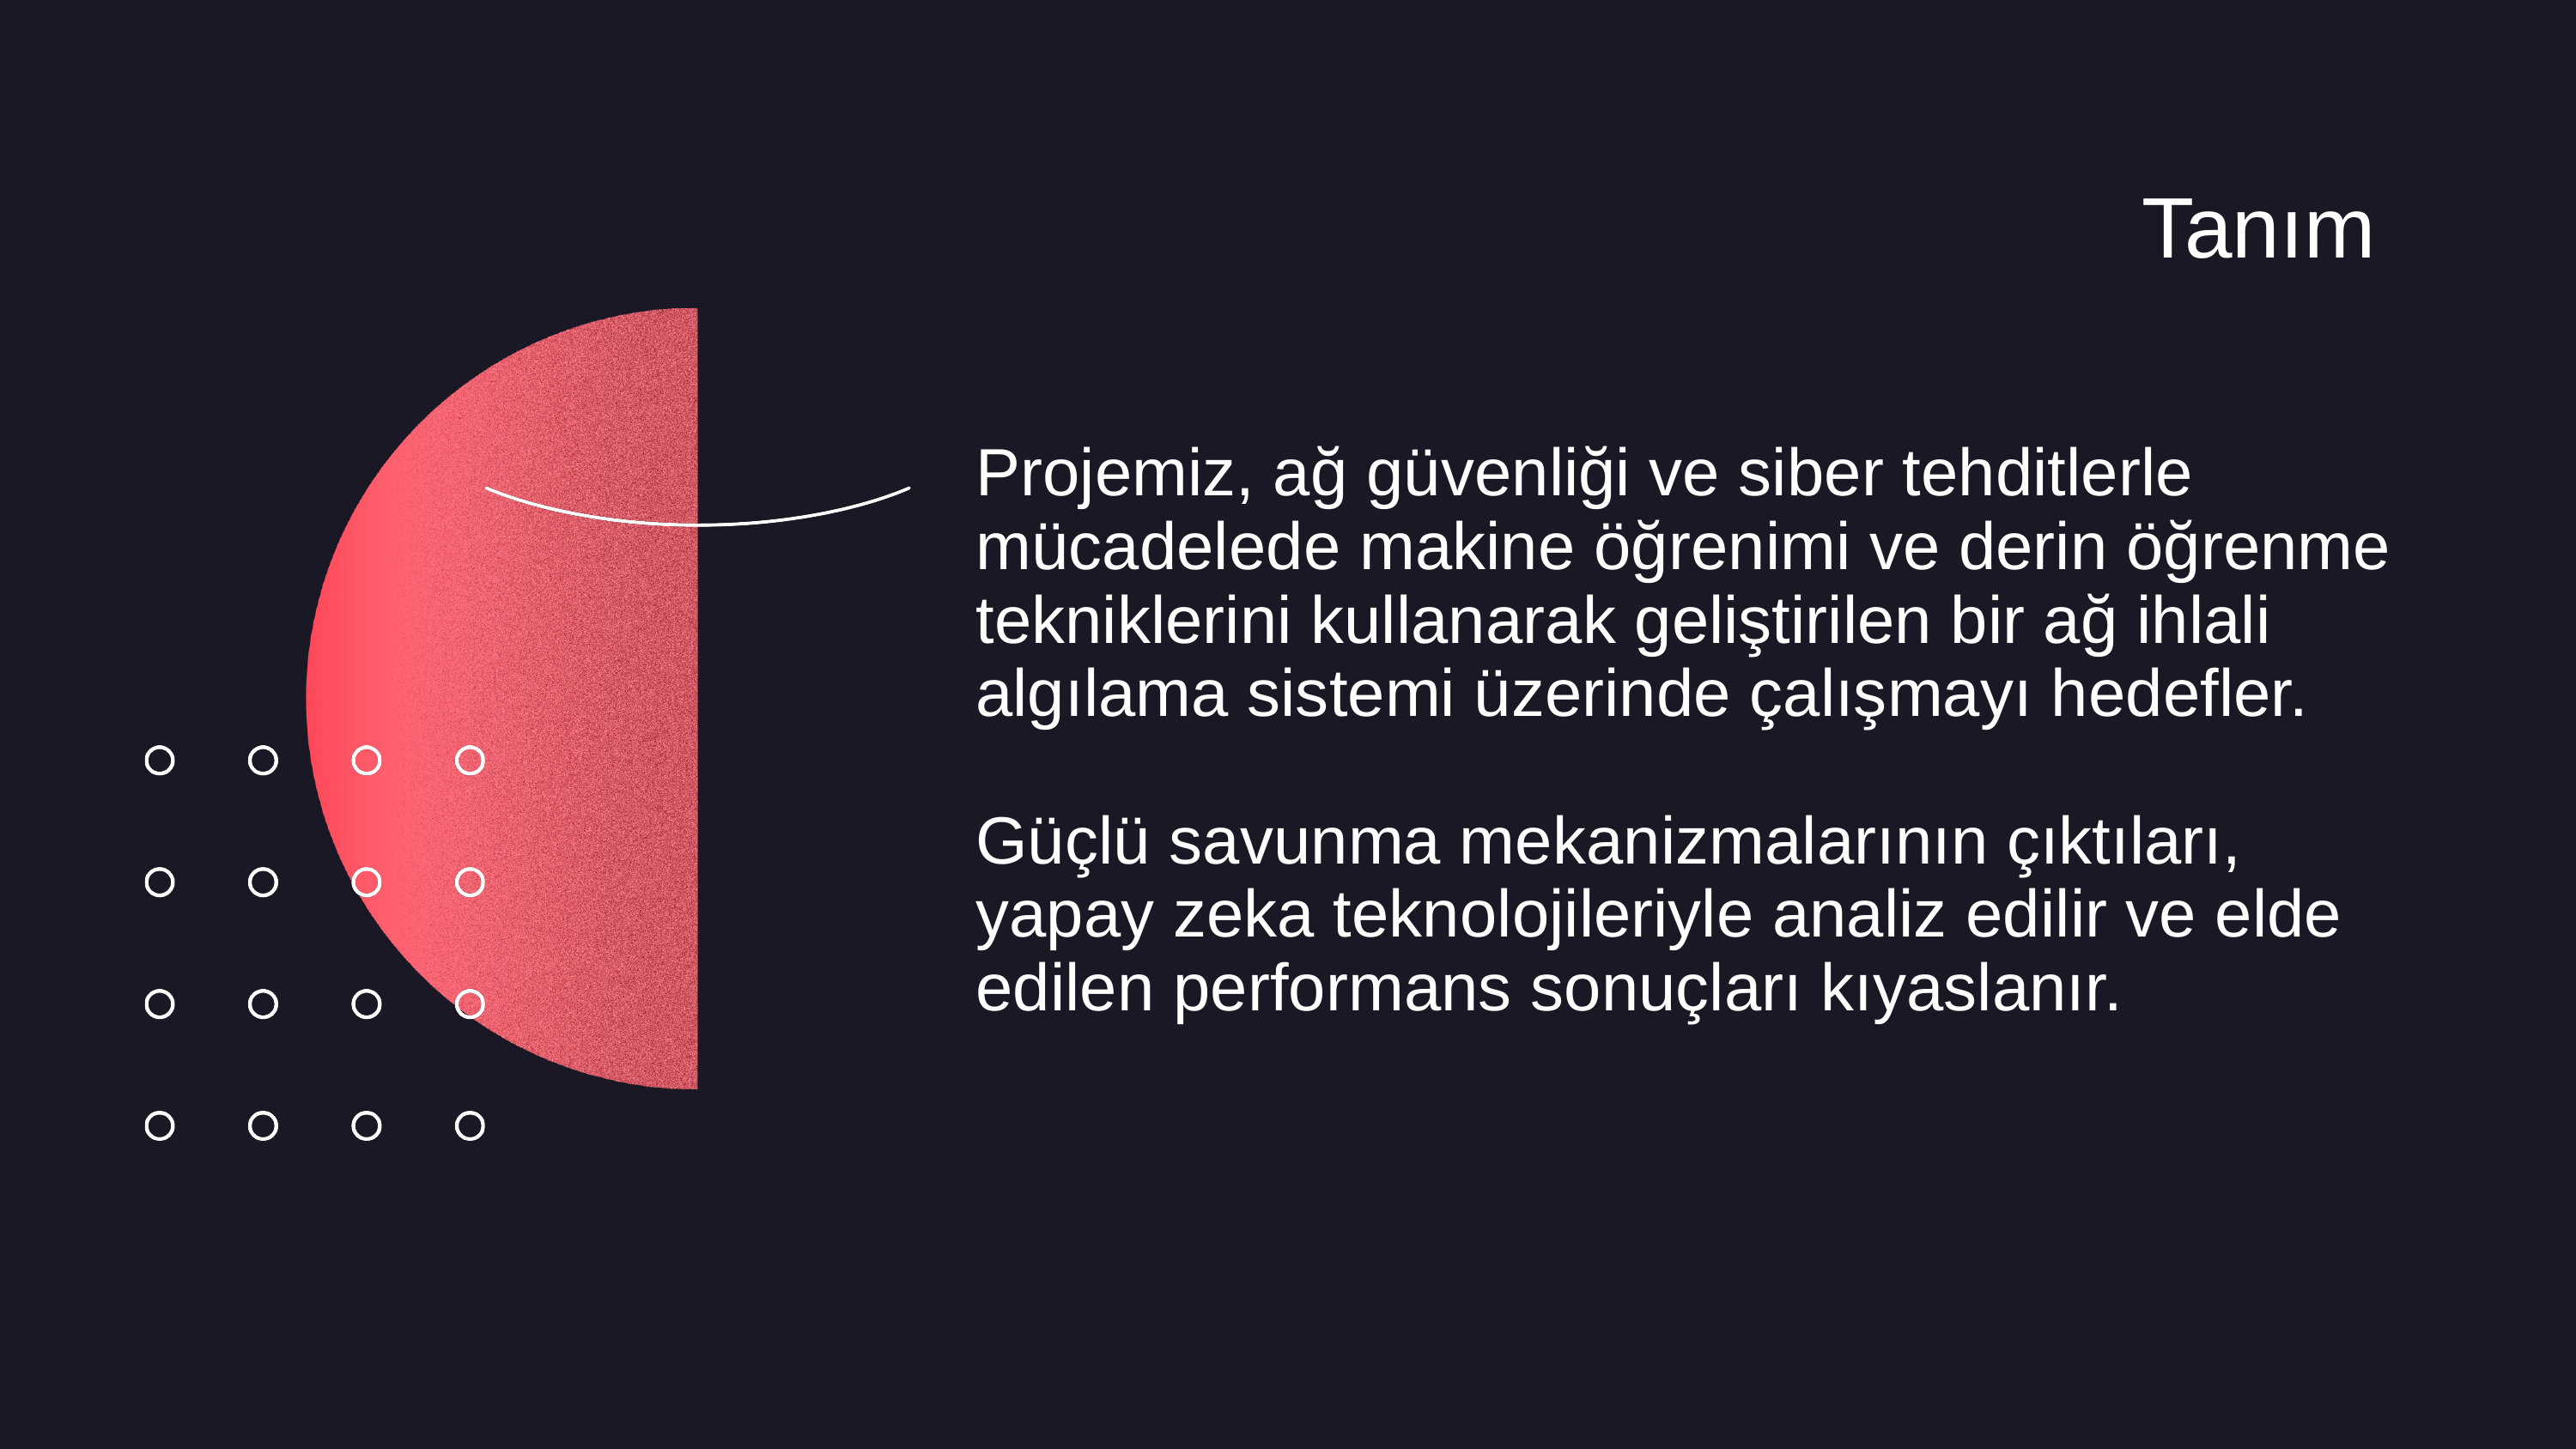

Tanım

Projemiz, ağ güvenliği ve siber tehditlerle mücadelede makine öğrenimi ve derin öğrenme tekniklerini kullanarak geliştirilen bir ağ ihlali algılama sistemi üzerinde çalışmayı hedefler.

Güçlü savunma mekanizmalarının çıktıları, yapay zeka teknolojileriyle analiz edilir ve elde edilen performans sonuçları kıyaslanır.